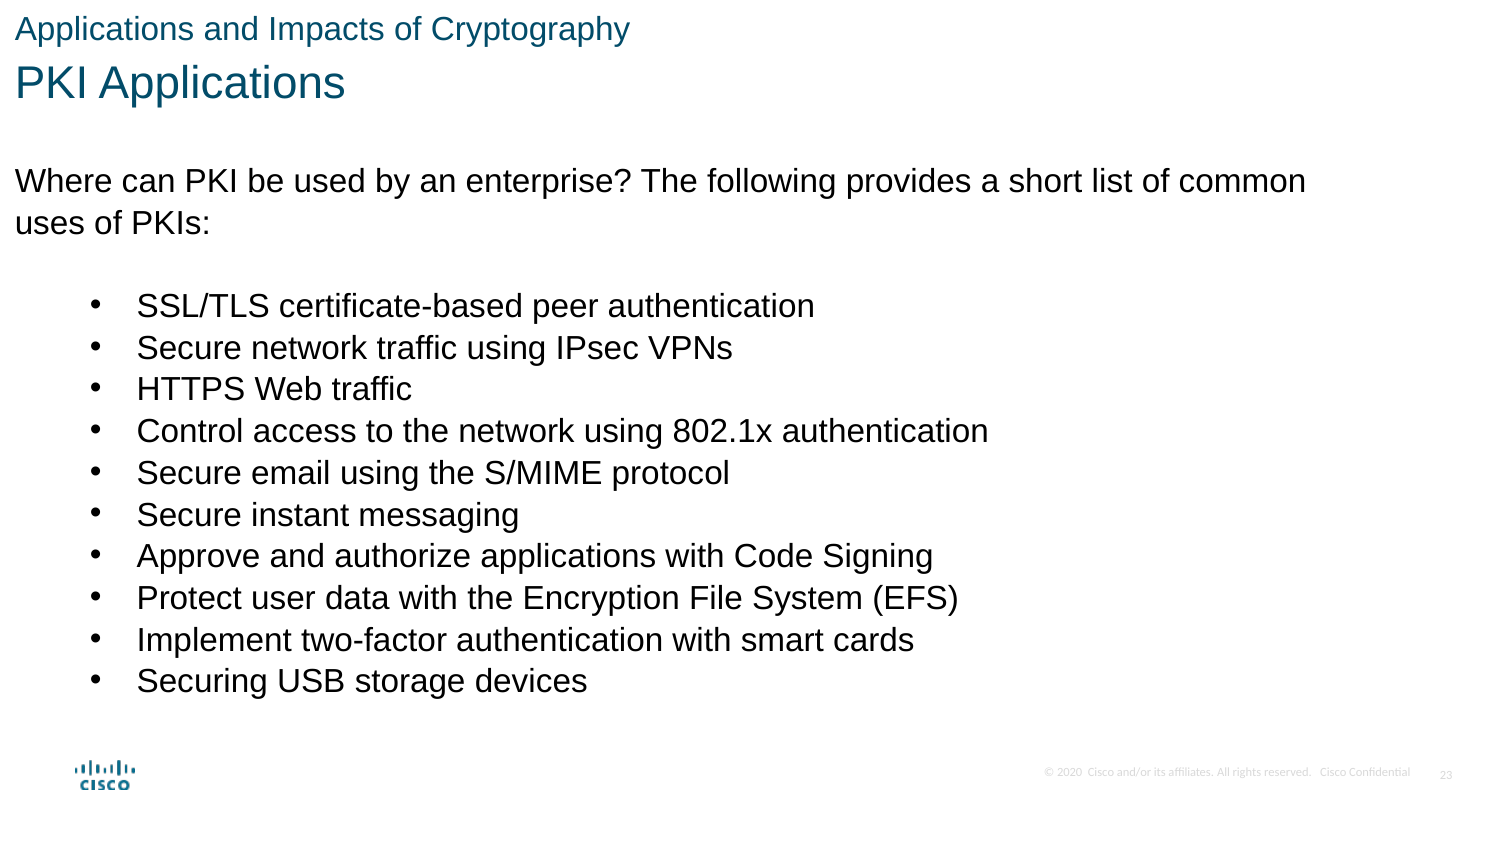

# Applications and Impacts of Cryptography
PKI Applications
Where can PKI be used by an enterprise? The following provides a short list of common uses of PKIs:

SSL/TLS certificate-based peer authentication
Secure network traffic using IPsec VPNs
HTTPS Web traffic
Control access to the network using 802.1x authentication
Secure email using the S/MIME protocol
Secure instant messaging
Approve and authorize applications with Code Signing
Protect user data with the Encryption File System (EFS)
Implement two-factor authentication with smart cards
Securing USB storage devices
23